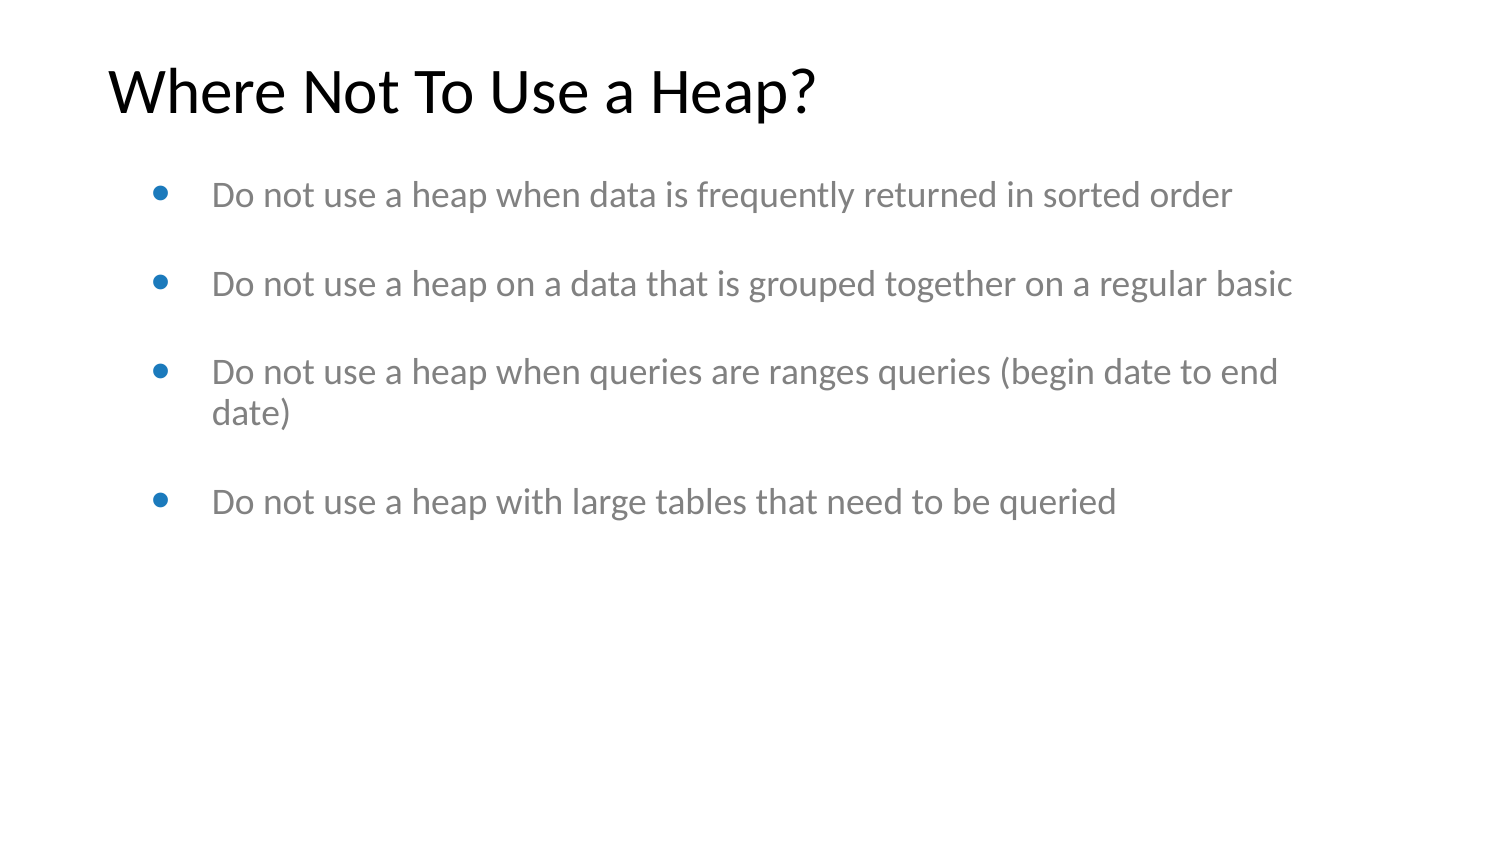

# Where Not To Use a Heap?
Do not use a heap when data is frequently returned in sorted order
Do not use a heap on a data that is grouped together on a regular basic
Do not use a heap when queries are ranges queries (begin date to end date)
Do not use a heap with large tables that need to be queried